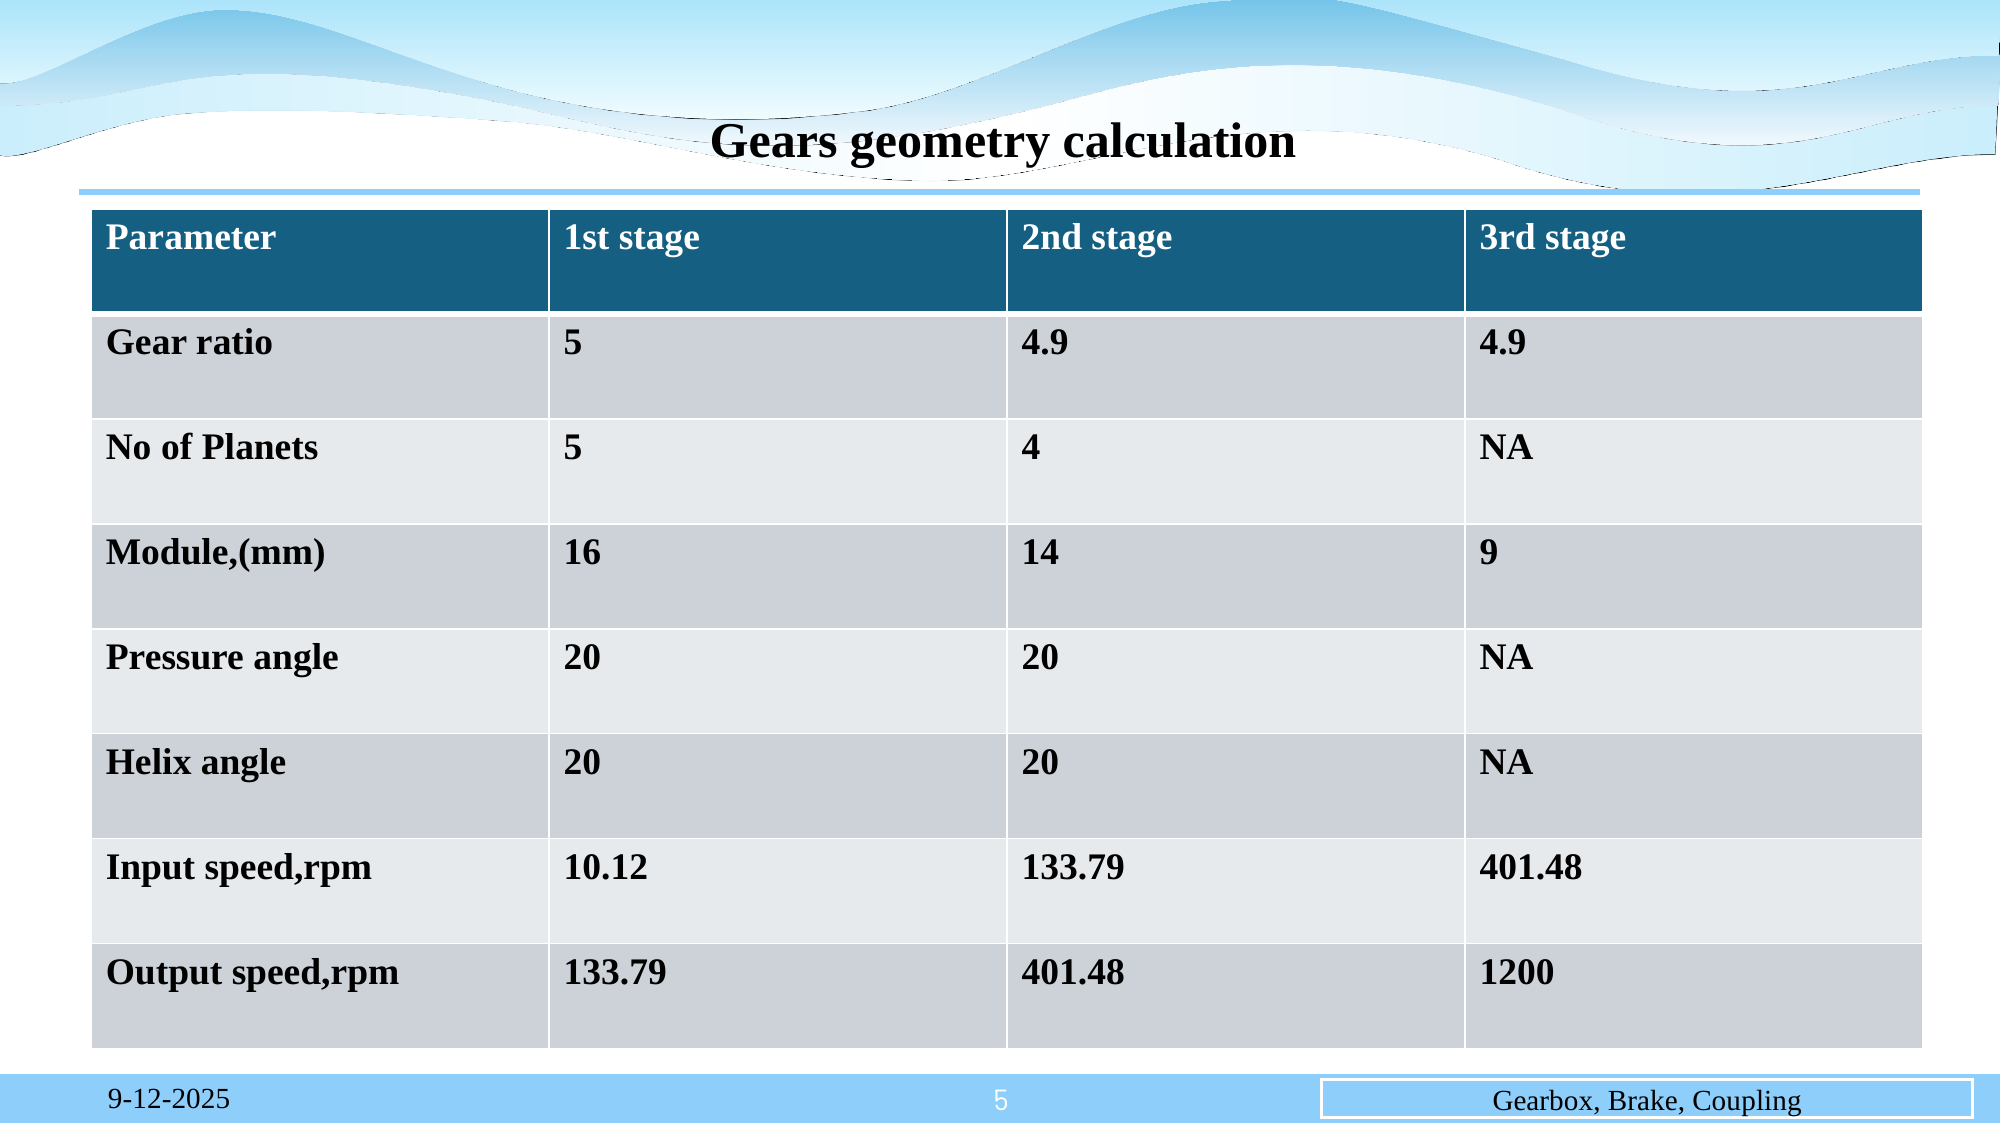

# Gears geometry calculation
| Parameter | 1st stage | 2nd stage | 3rd stage |
| --- | --- | --- | --- |
| Gear ratio | 5 | 4.9 | 4.9 |
| No of Planets | 5 | 4 | NA |
| Module,(mm) | 16 | 14 | 9 |
| Pressure angle | 20 | 20 | NA |
| Helix angle | 20 | 20 | NA |
| Input speed,rpm | 10.12 | 133.79 | 401.48 |
| Output speed,rpm | 133.79 | 401.48 | 1200 |

5
9-12-2025

Gearbox, Brake, Coupling